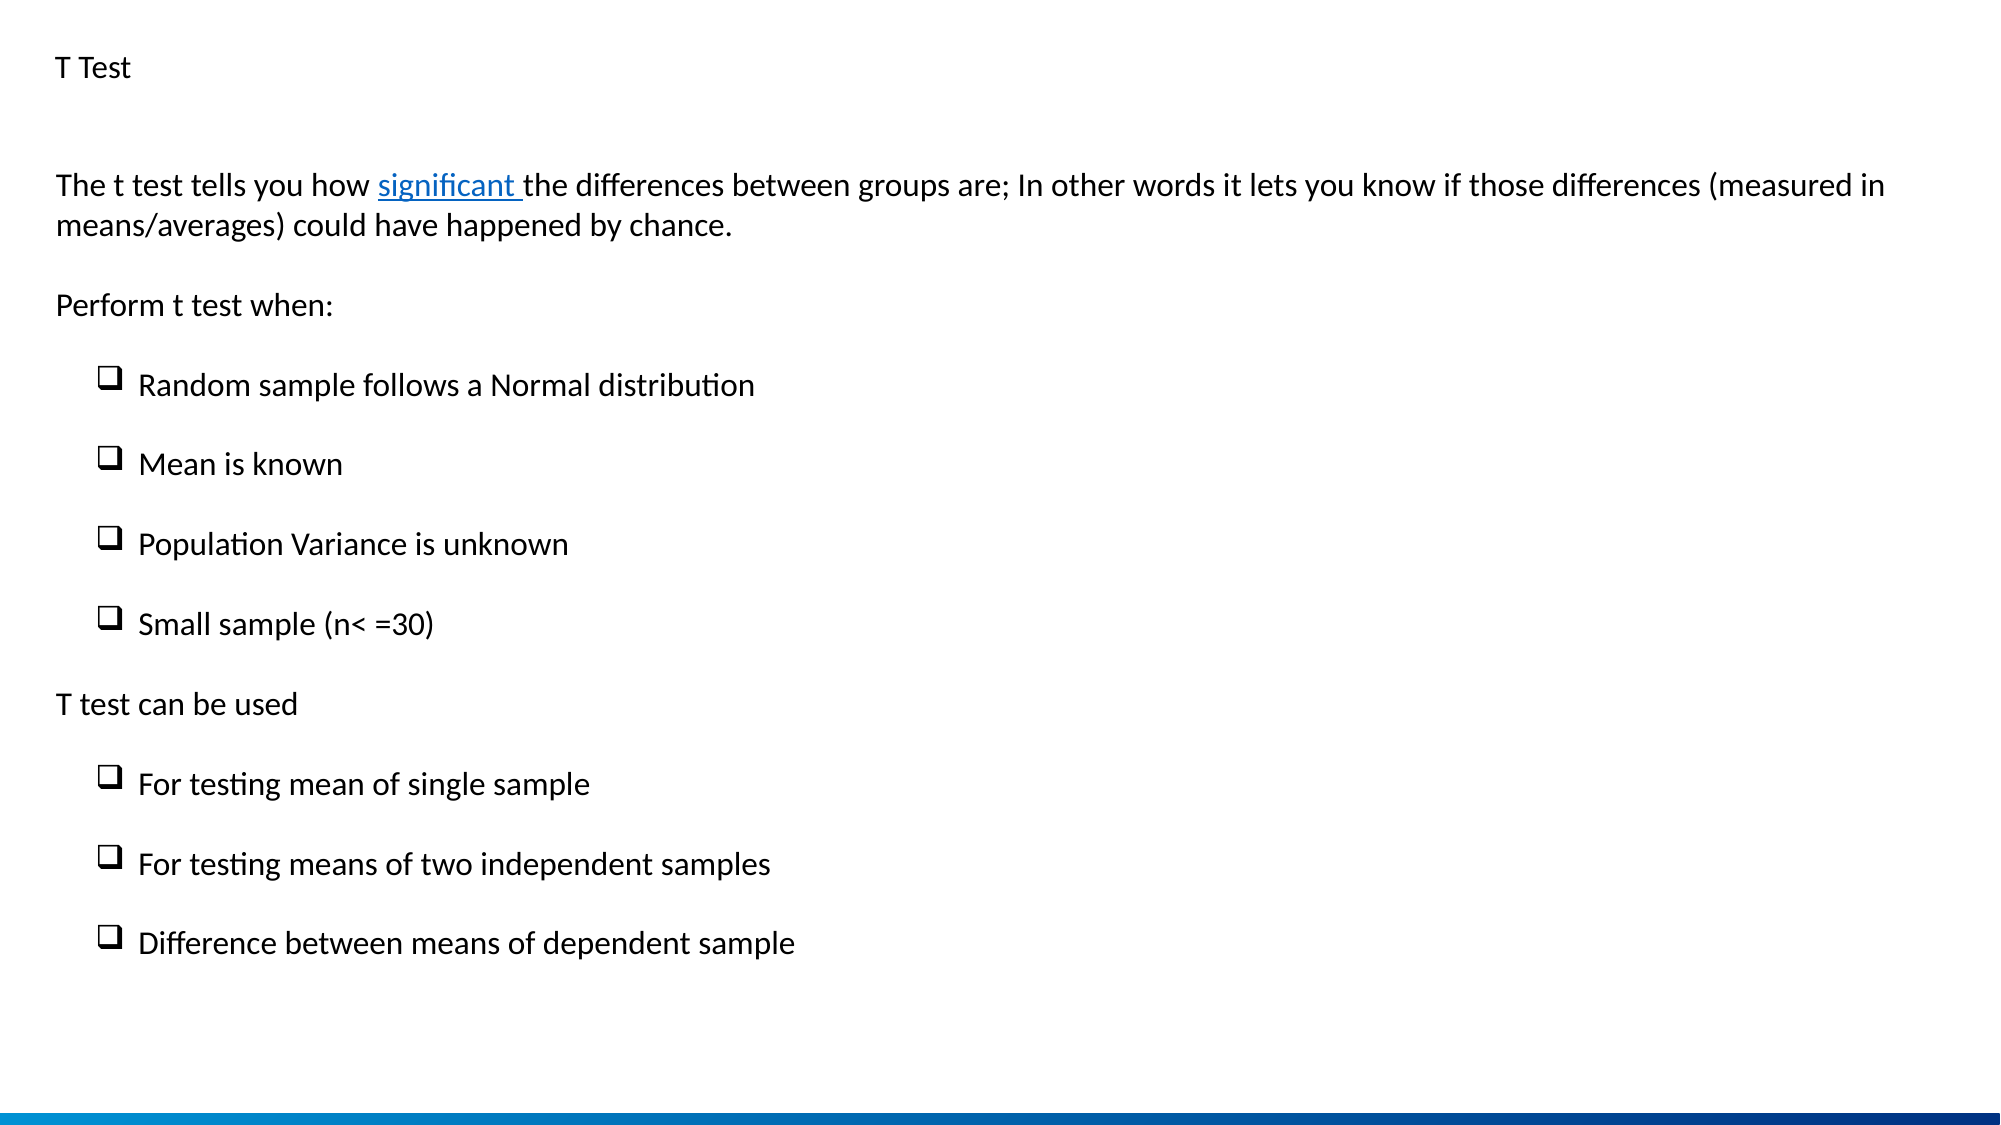

# T Test
The t test tells you how significant the differences between groups are; In other words it lets you know if those differences (measured in means/averages) could have happened by chance.

Perform t test when:

 Random sample follows a Normal distribution
 Mean is known
 Population Variance is unknown
 Small sample (n< =30)

T test can be used

 For testing mean of single sample
 For testing means of two independent samples
 Difference between means of dependent sample